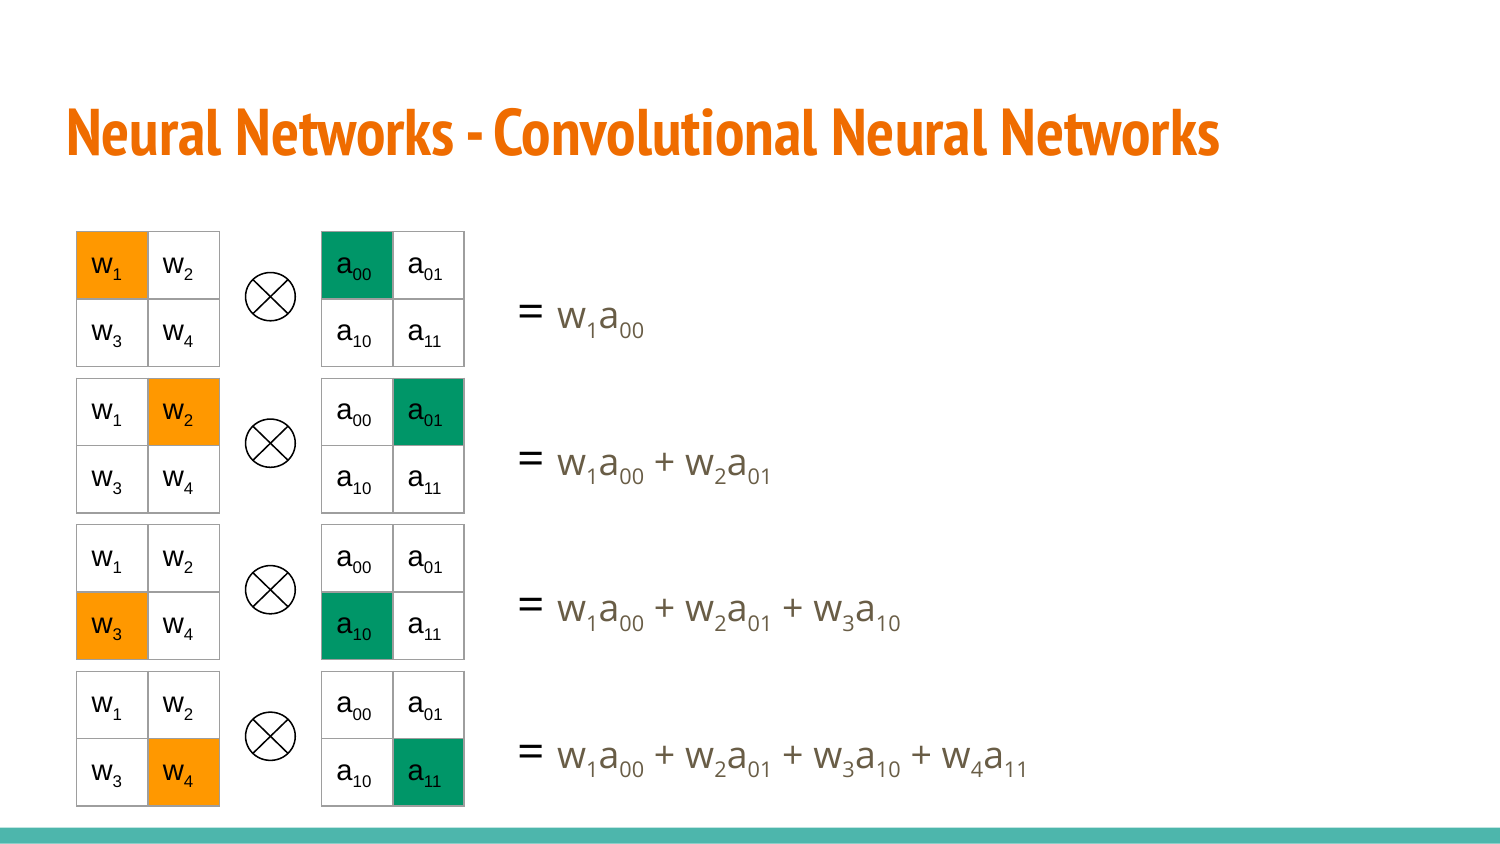

# Neural Networks - Convolutional Neural Networks
| w1 | w2 |
| --- | --- |
| w3 | w4 |
| a00 | a01 |
| --- | --- |
| a10 | a11 |
= w1a00

| w1 | w2 |
| --- | --- |
| w3 | w4 |
| a00 | a01 |
| --- | --- |
| a10 | a11 |
= w1a00 + w2a01

| w1 | w2 |
| --- | --- |
| w3 | w4 |
| a00 | a01 |
| --- | --- |
| a10 | a11 |
= w1a00 + w2a01 + w3a10

| w1 | w2 |
| --- | --- |
| w3 | w4 |
| a00 | a01 |
| --- | --- |
| a10 | a11 |
= w1a00 + w2a01 + w3a10 + w4a11